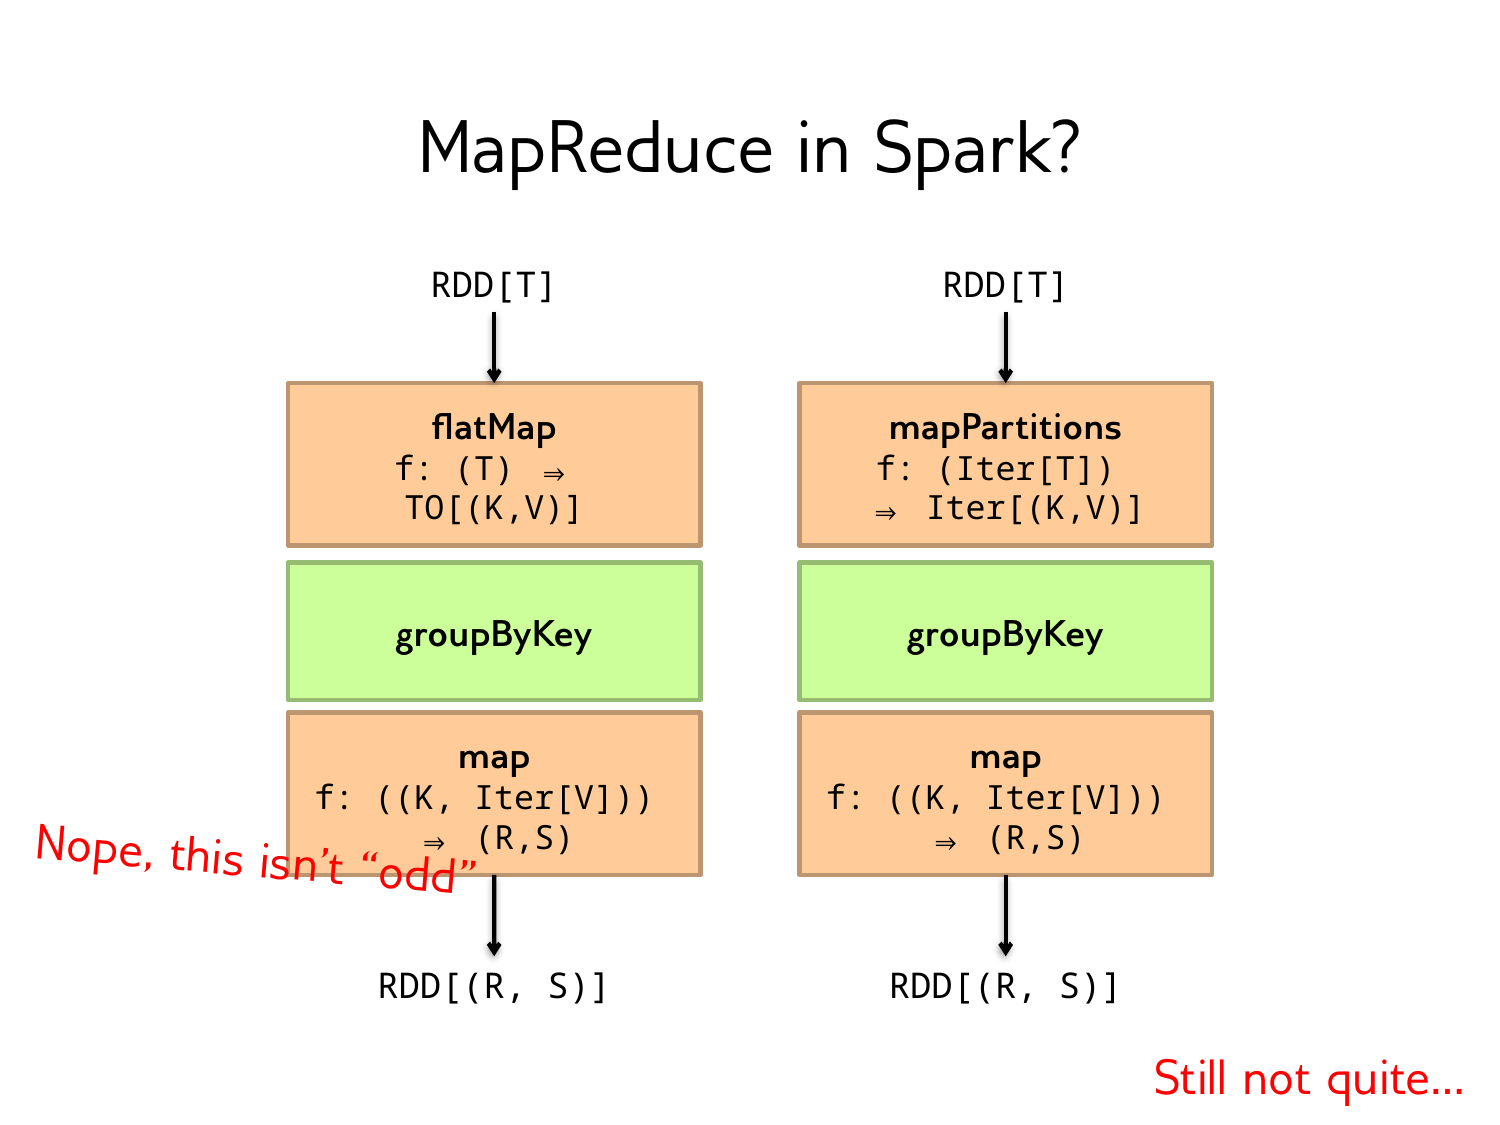

MapReduce in Spark?
RDD[T]
flatMap
f: (T) ⇒
TO[(K,V)]
groupByKey
map
f: ((K, Iter[V]))
⇒ (R,S)
RDD[(R, S)]
RDD[T]
mapPartitions
f: (Iter[T])
⇒ Iter[(K,V)]
groupByKey
map
f: ((K, Iter[V]))
⇒ (R,S)
RDD[(R, S)]
Nope, this isn’t “odd”
Still not quite…